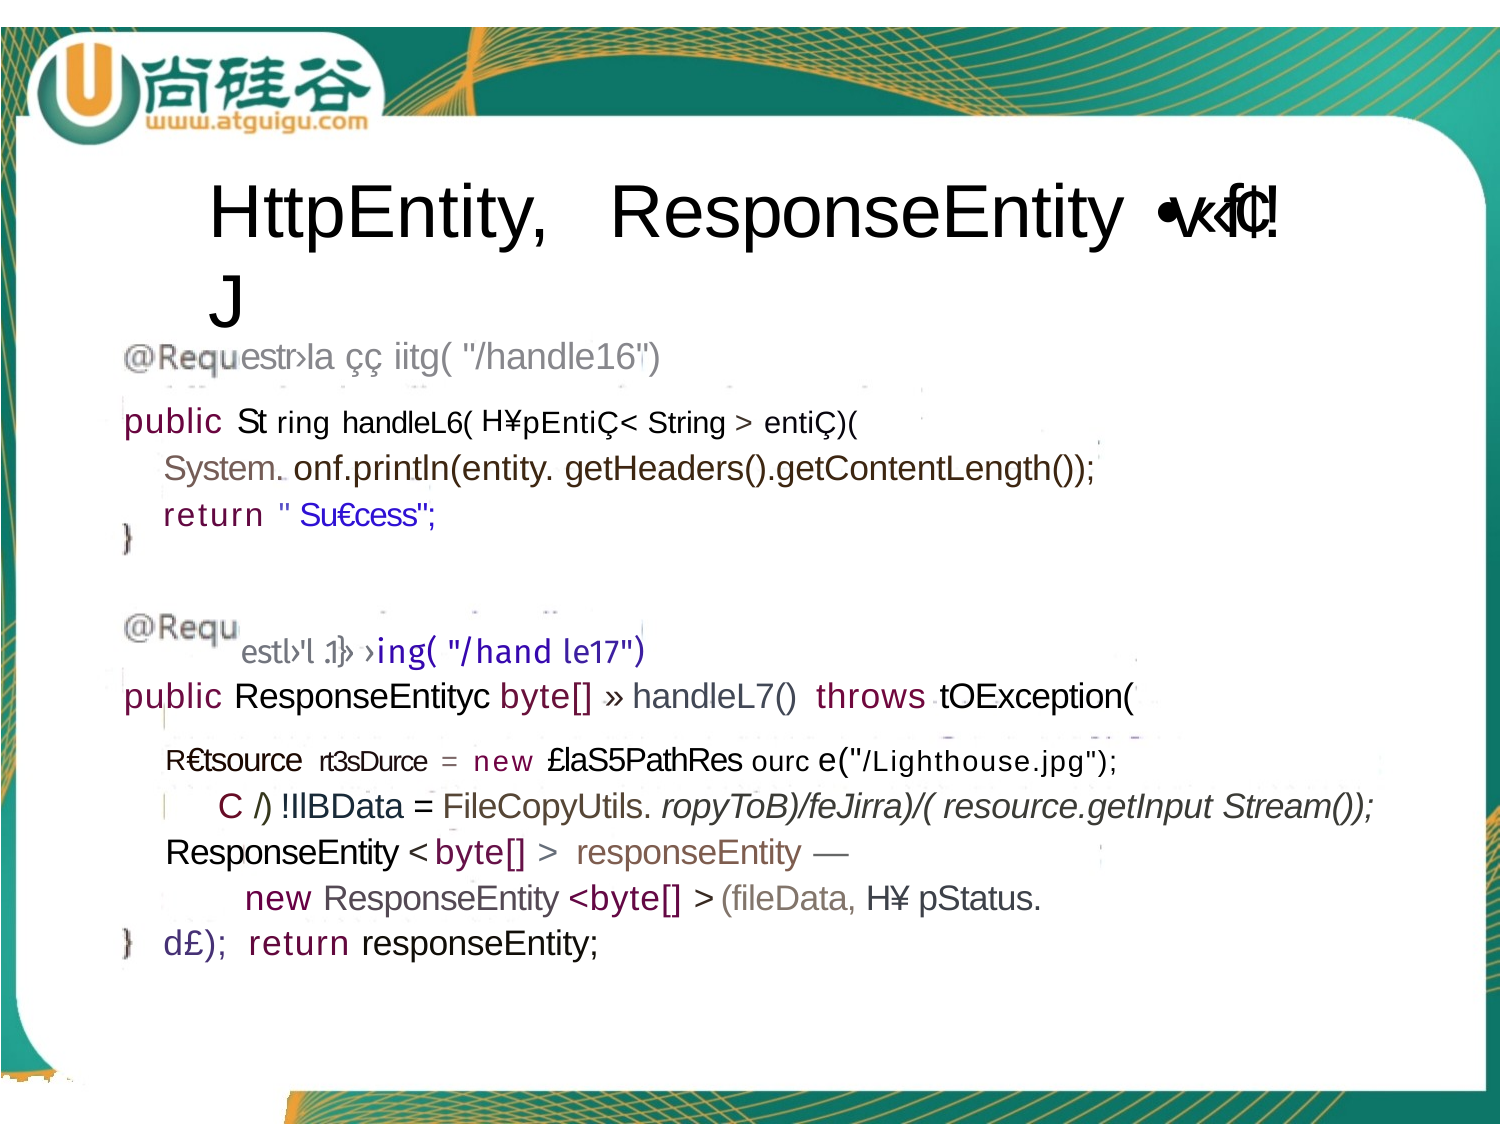

# HttpEntity,	ResponseEntity •v«f¢!J
estr›Ia çç iitg( "/handle16")
public St ring handleL6( H¥pEntiÇ< String >  entiÇ)(
System. onf.println(entity. getHeaders().getContentLength());
return " Su€cess";

estl›'l .1}› ›ing( "/hand le17")
public ResponseEntityc byte[] » handleL7()  throws tOException(
R€tsource  rt3sDurce  =  new £laS5PathRes ourc e("/Lighthouse.jpg");
C      /) !IlBData = FileCopyUtils. ropyToB)/feJirra)/( resource.getInput Stream());
ResponseEntity < byte[] >   responseEntity —
new ResponseEntity <byte[] > (fileData, H¥ pStatus. d£);  return responseEntity;